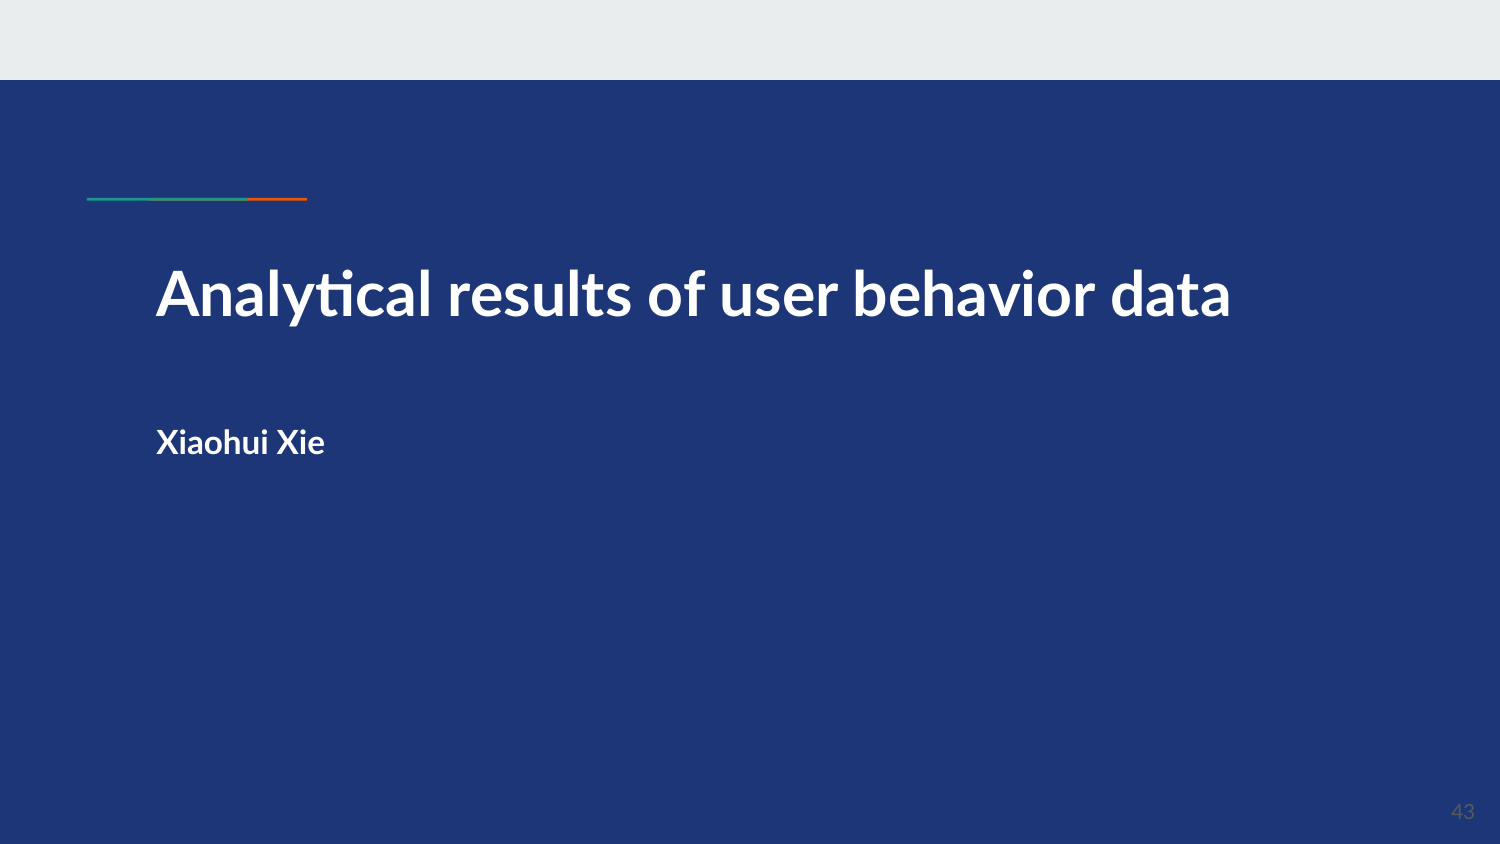

Analytical results of user behavior data

Xiaohui Xie
43